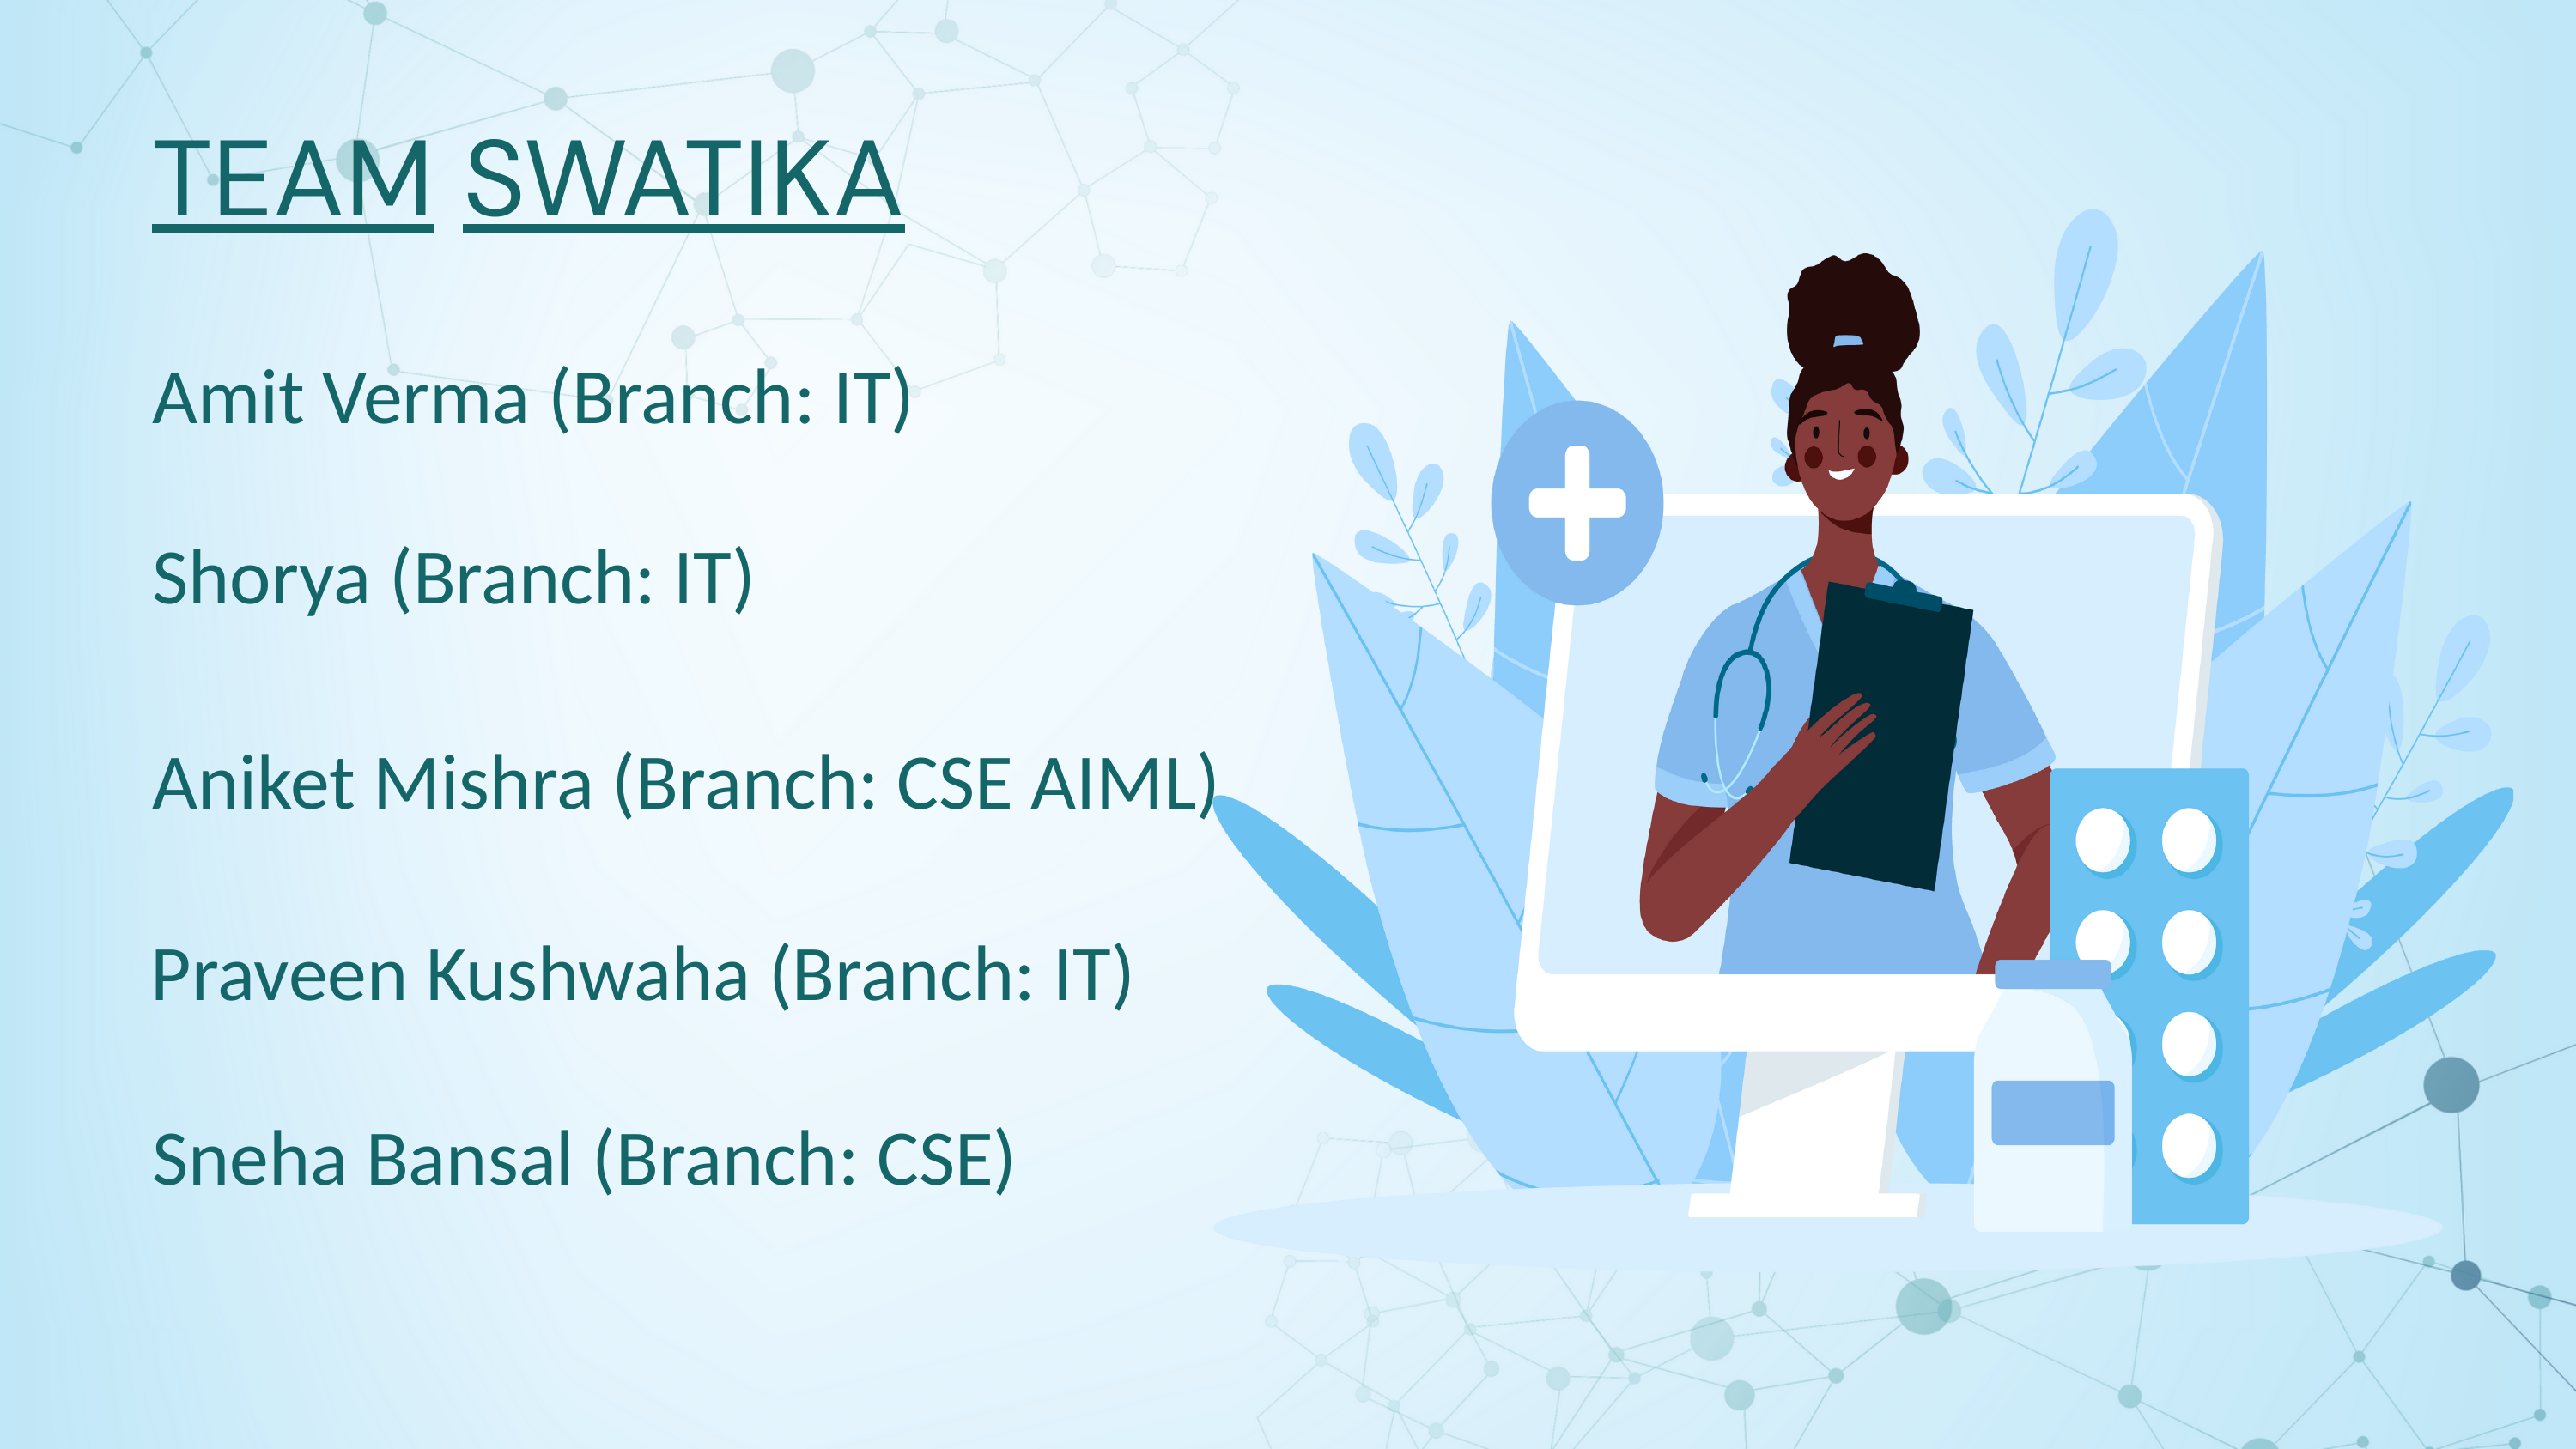

TEAM SWATIKA

Amit Verma (Branch: IT)
Shorya (Branch: IT)
Aniket Mishra (Branch: CSE AIML)
Praveen Kushwaha (Branch: IT)
Sneha Bansal (Branch: CSE)